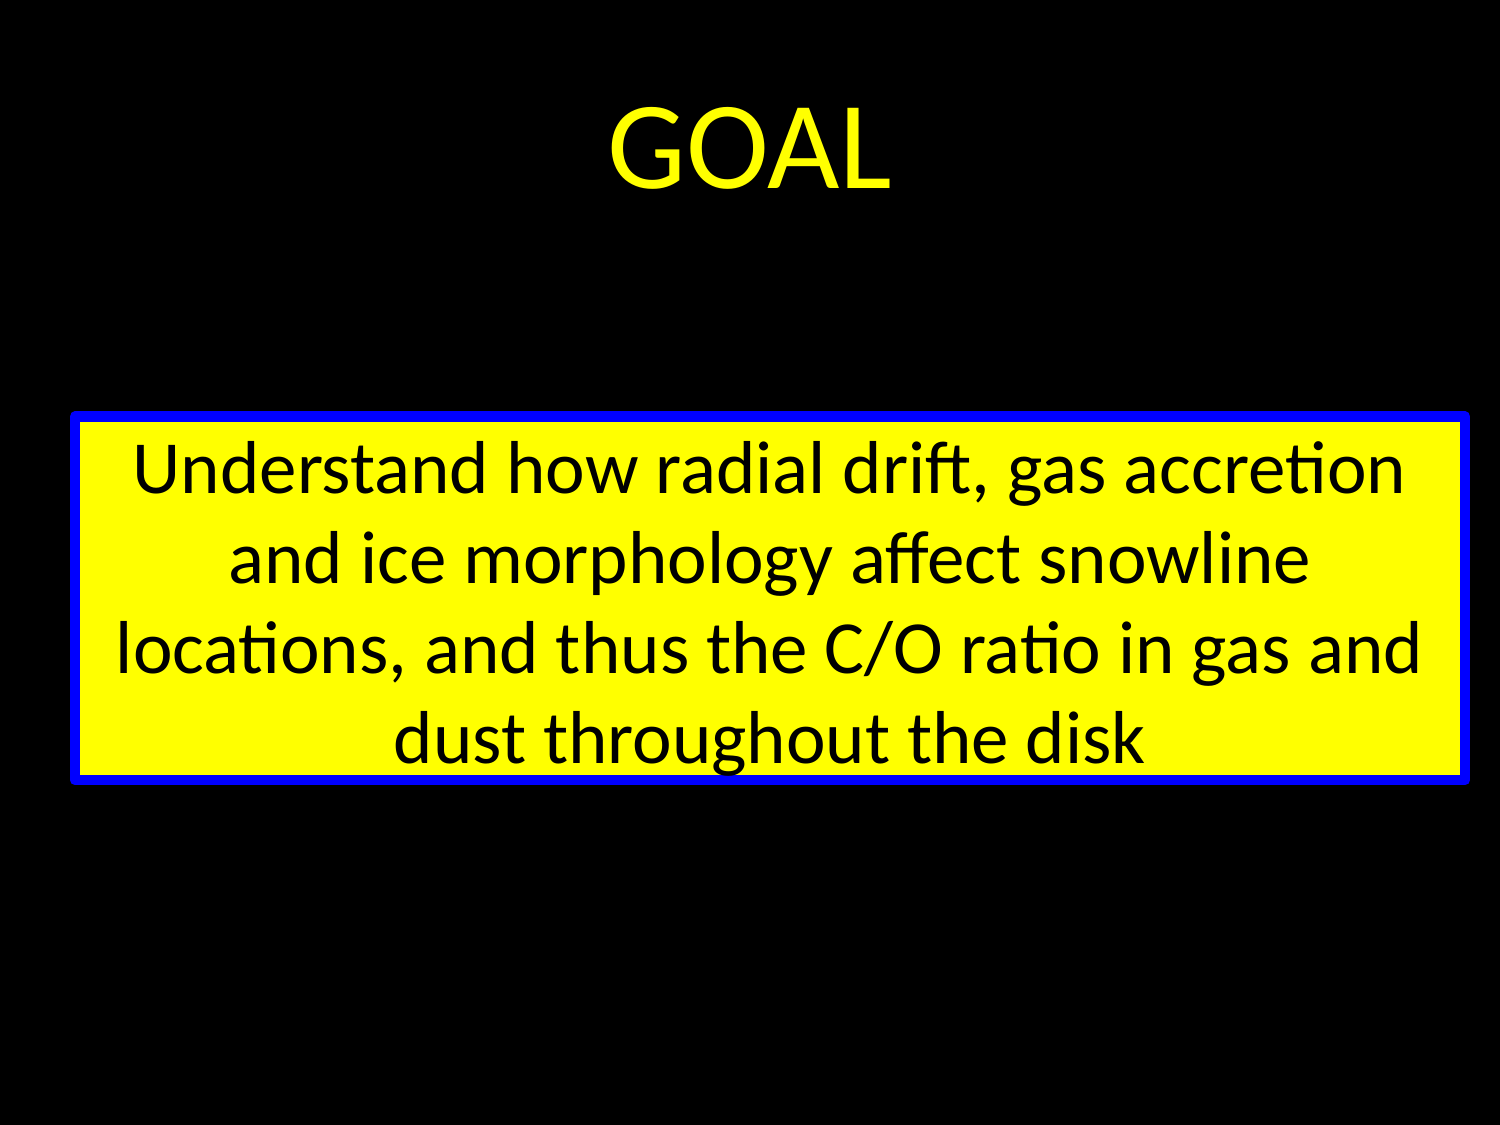

GOAL
# Understand how radial drift, gas accretion and ice morphology affect snowline locations, and thus the C/O ratio in gas and dust throughout the disk